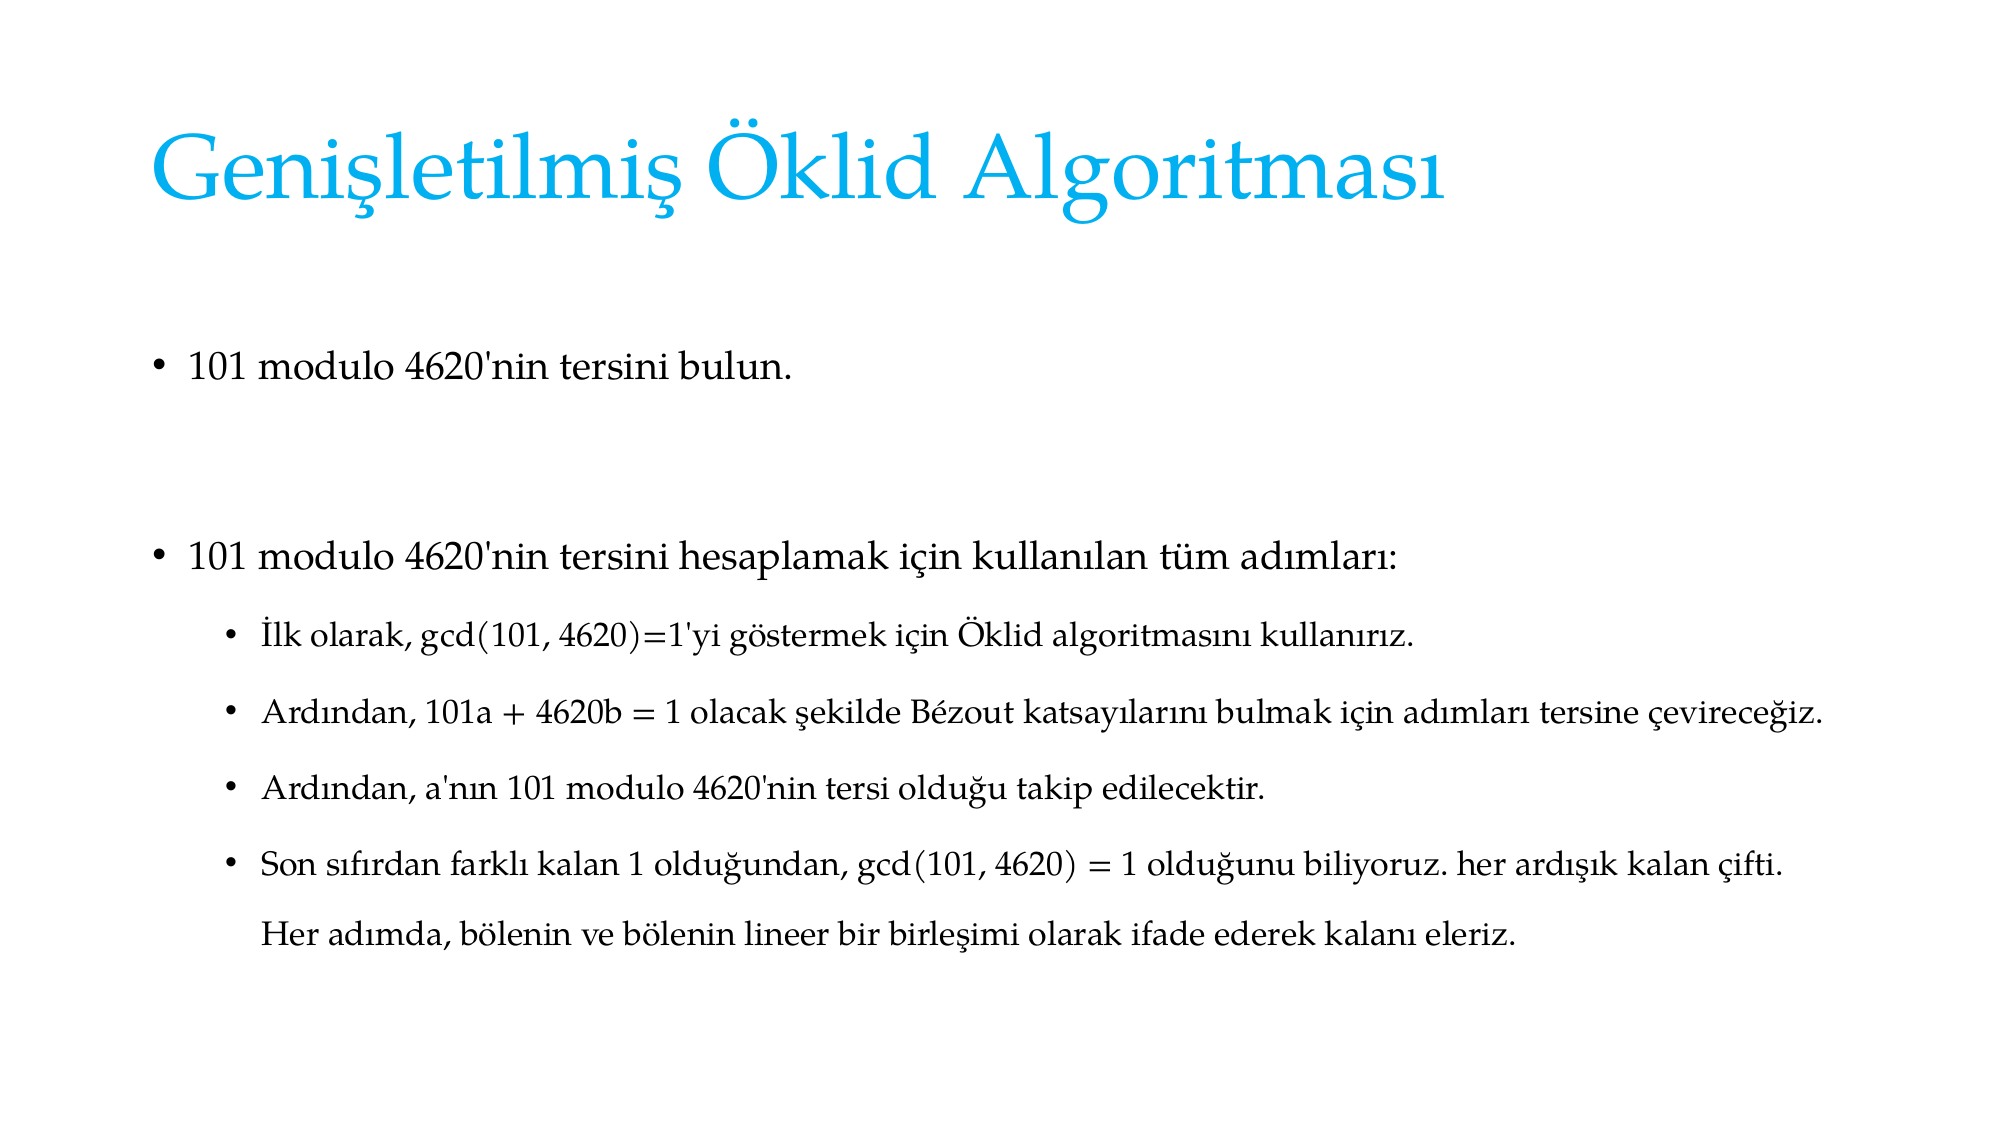

# Genişletilmiş Öklid Algoritması
101 modulo 4620'nin tersini bulun.

101 modulo 4620'nin tersini hesaplamak için kullanılan tüm adımları:
İlk olarak, gcd(101, 4620)=1'yi göstermek için Öklid algoritmasını kullanırız.
Ardından, 101a + 4620b = 1 olacak şekilde Bézout katsayılarını bulmak için adımları tersine çevireceğiz.
Ardından, a'nın 101 modulo 4620'nin tersi olduğu takip edilecektir.
Son sıfırdan farklı kalan 1 olduğundan, gcd(101, 4620) = 1 olduğunu biliyoruz. her ardışık kalan çifti. Her adımda, bölenin ve bölenin lineer bir birleşimi olarak ifade ederek kalanı eleriz.